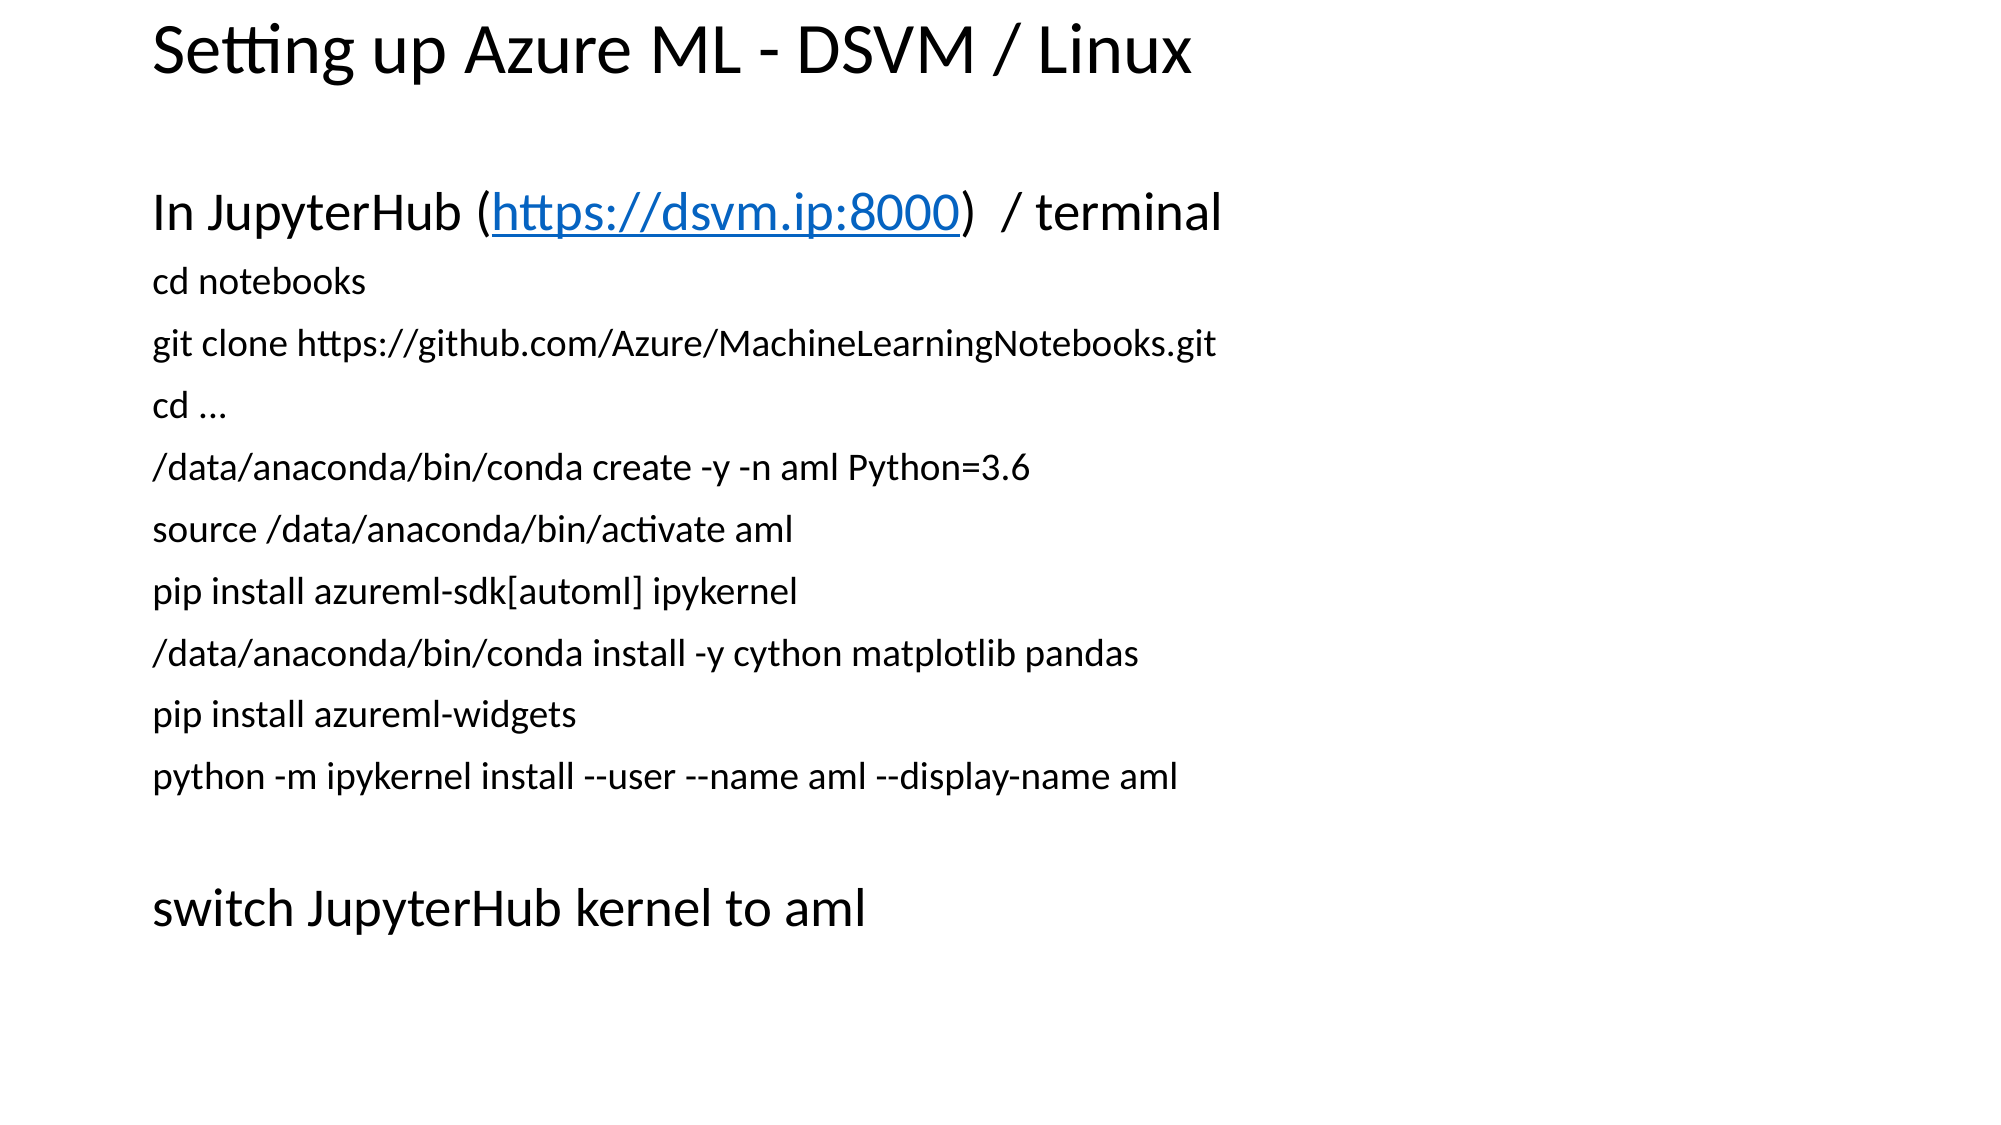

# Setting up Azure ML - DSVM / Linux
In JupyterHub (https://dsvm.ip:8000)  / terminal
cd notebooks
git clone https://github.com/Azure/MachineLearningNotebooks.git
cd ...
/data/anaconda/bin/conda create -y -n aml Python=3.6
source /data/anaconda/bin/activate aml
pip install azureml-sdk[automl] ipykernel
/data/anaconda/bin/conda install -y cython matplotlib pandas
pip install azureml-widgets
python -m ipykernel install --user --name aml --display-name aml

switch JupyterHub kernel to aml